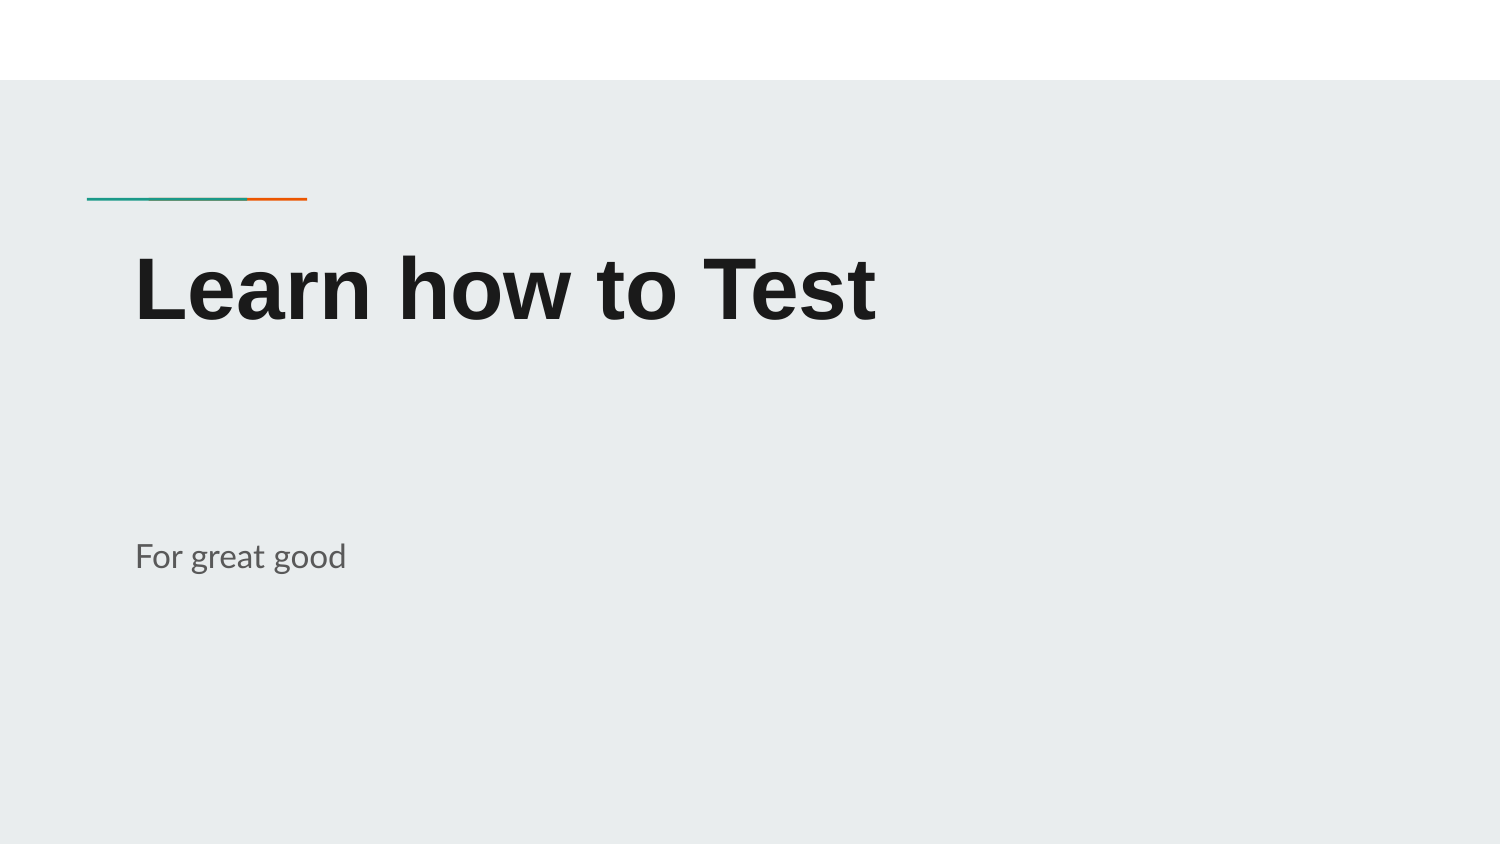

# Learn how to Test
For great good